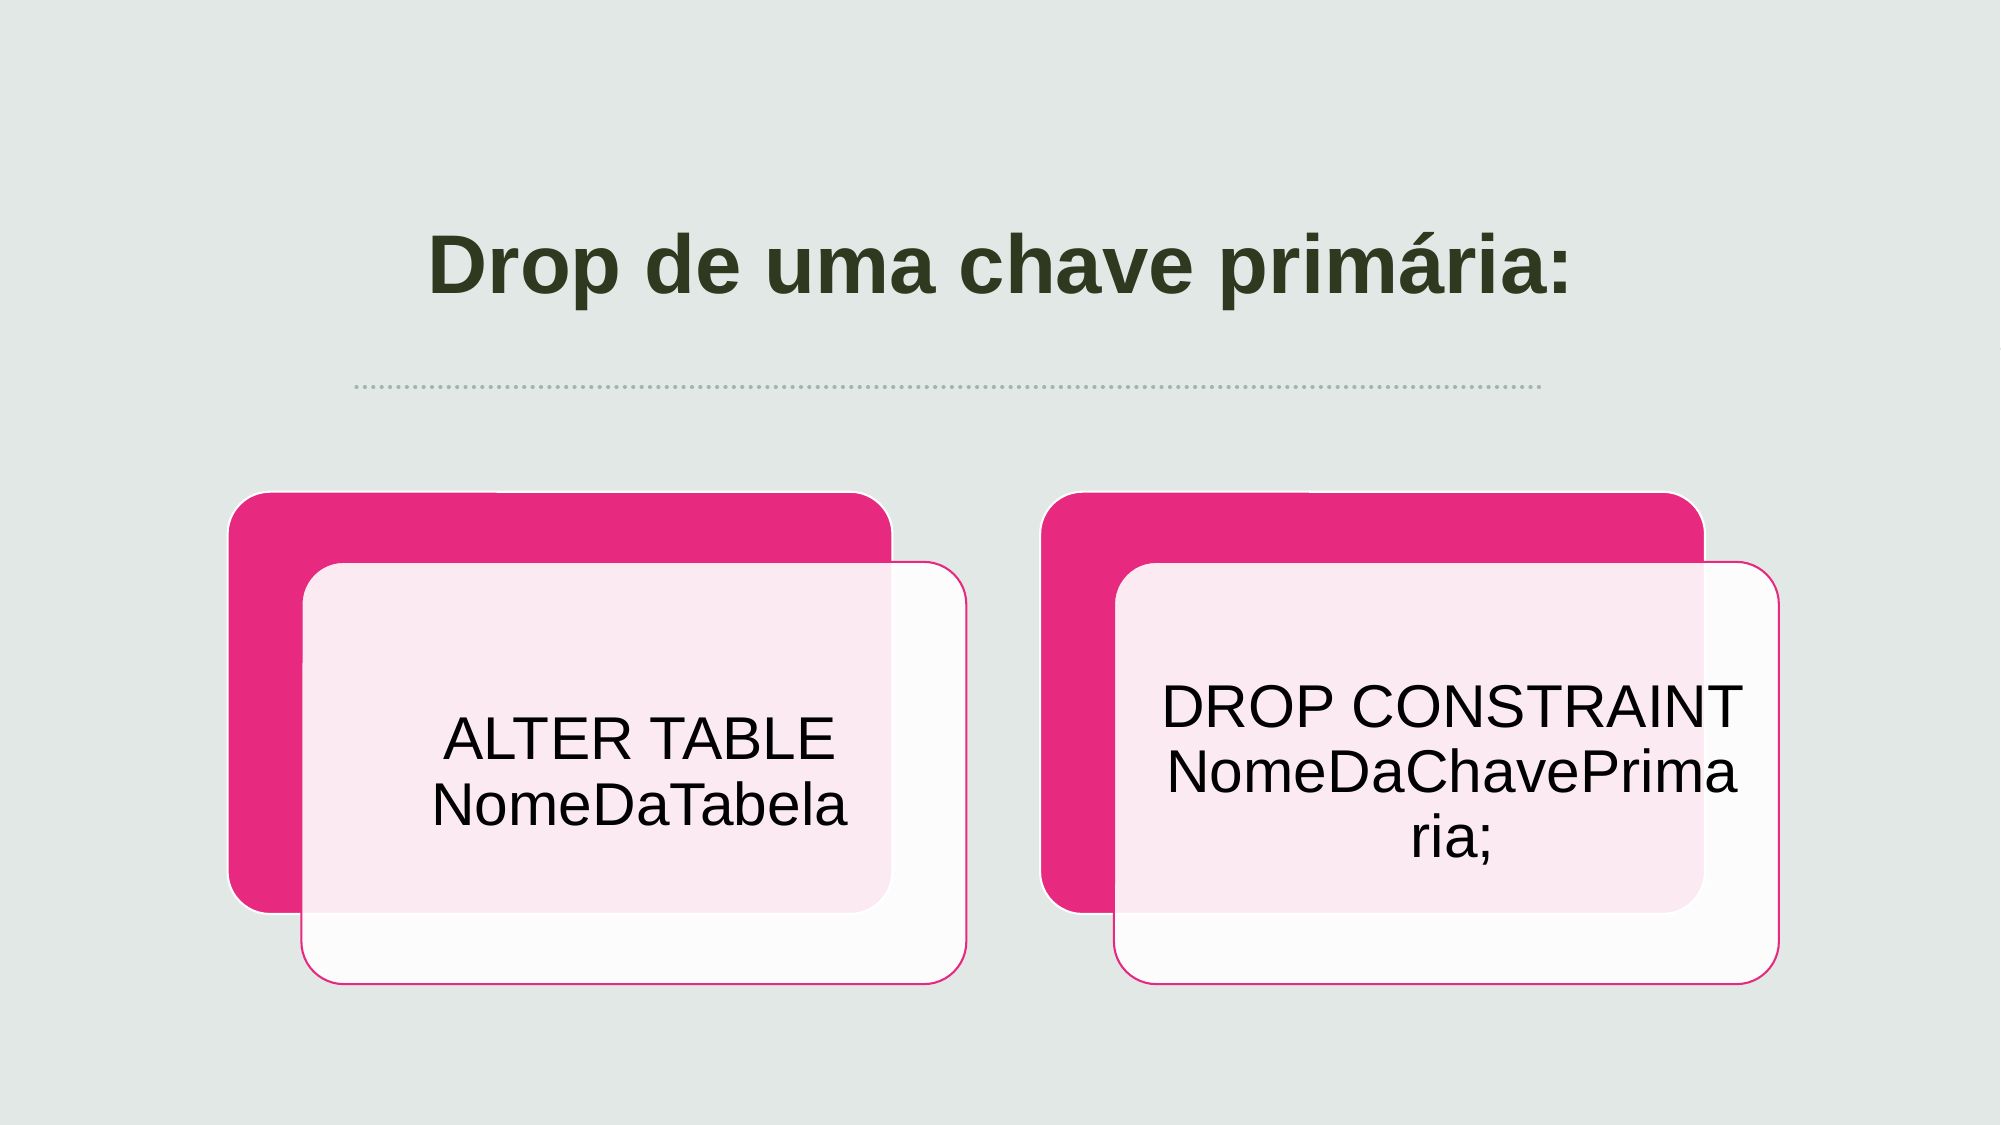

# Drop de uma chave primária:
ALTER TABLE NomeDaTabela
DROP CONSTRAINT NomeDaChavePrimaria;